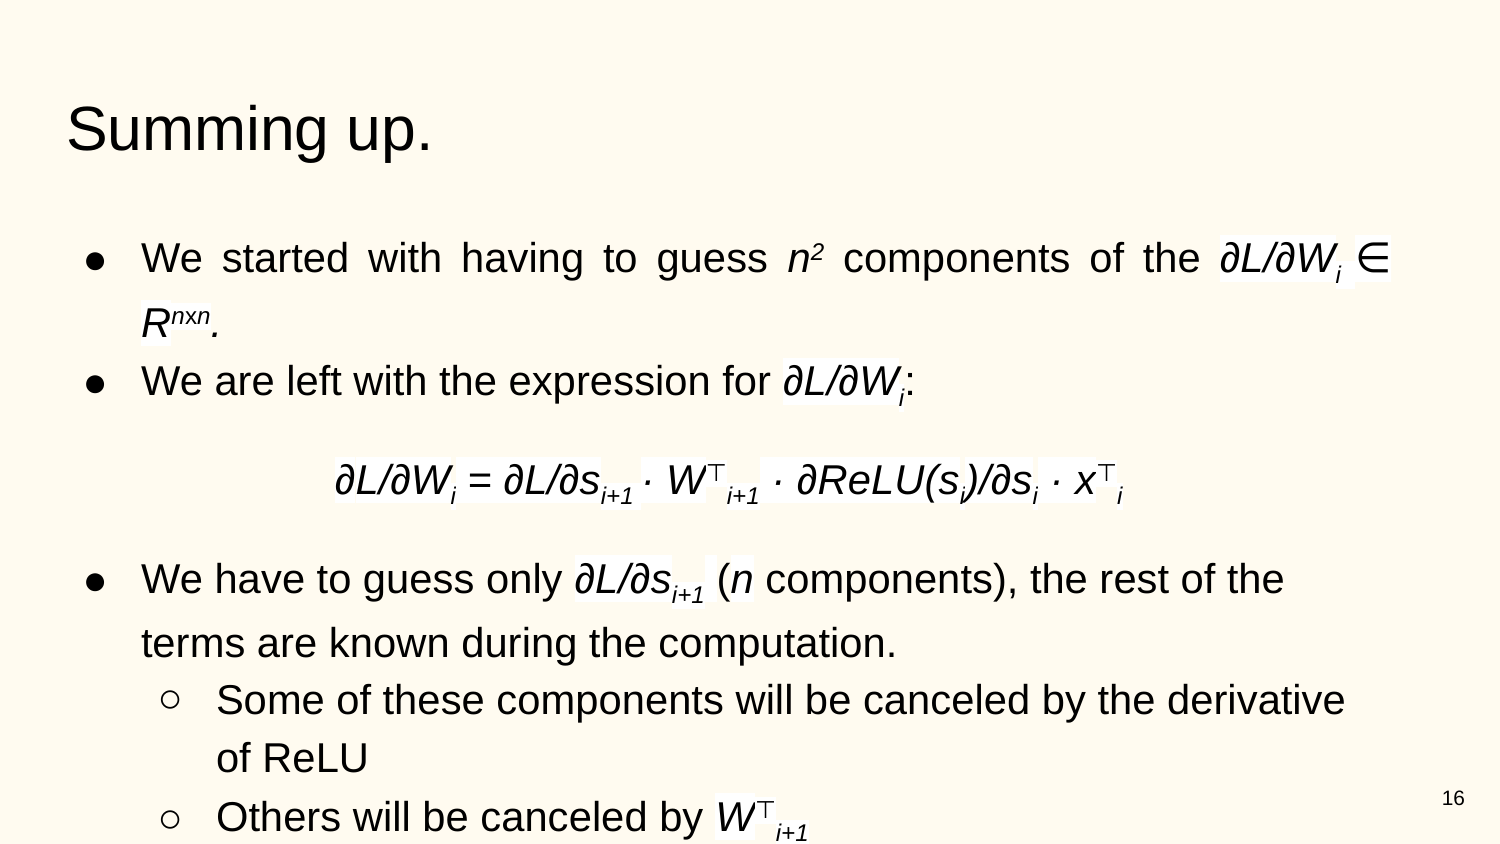

# Summing up.
We started with having to guess n2 components of the ∂L/∂Wi ∈ Rnxn.
We are left with the expression for ∂L/∂Wi:
∂L/∂Wi = ∂L/∂si+1 · W⊤i+1 · ∂ReLU(si)/∂si · x⊤i
We have to guess only ∂L/∂si+1 (n components), the rest of the terms are known during the computation.
Some of these components will be canceled by the derivative of ReLU
Others will be canceled by W⊤i+1

16